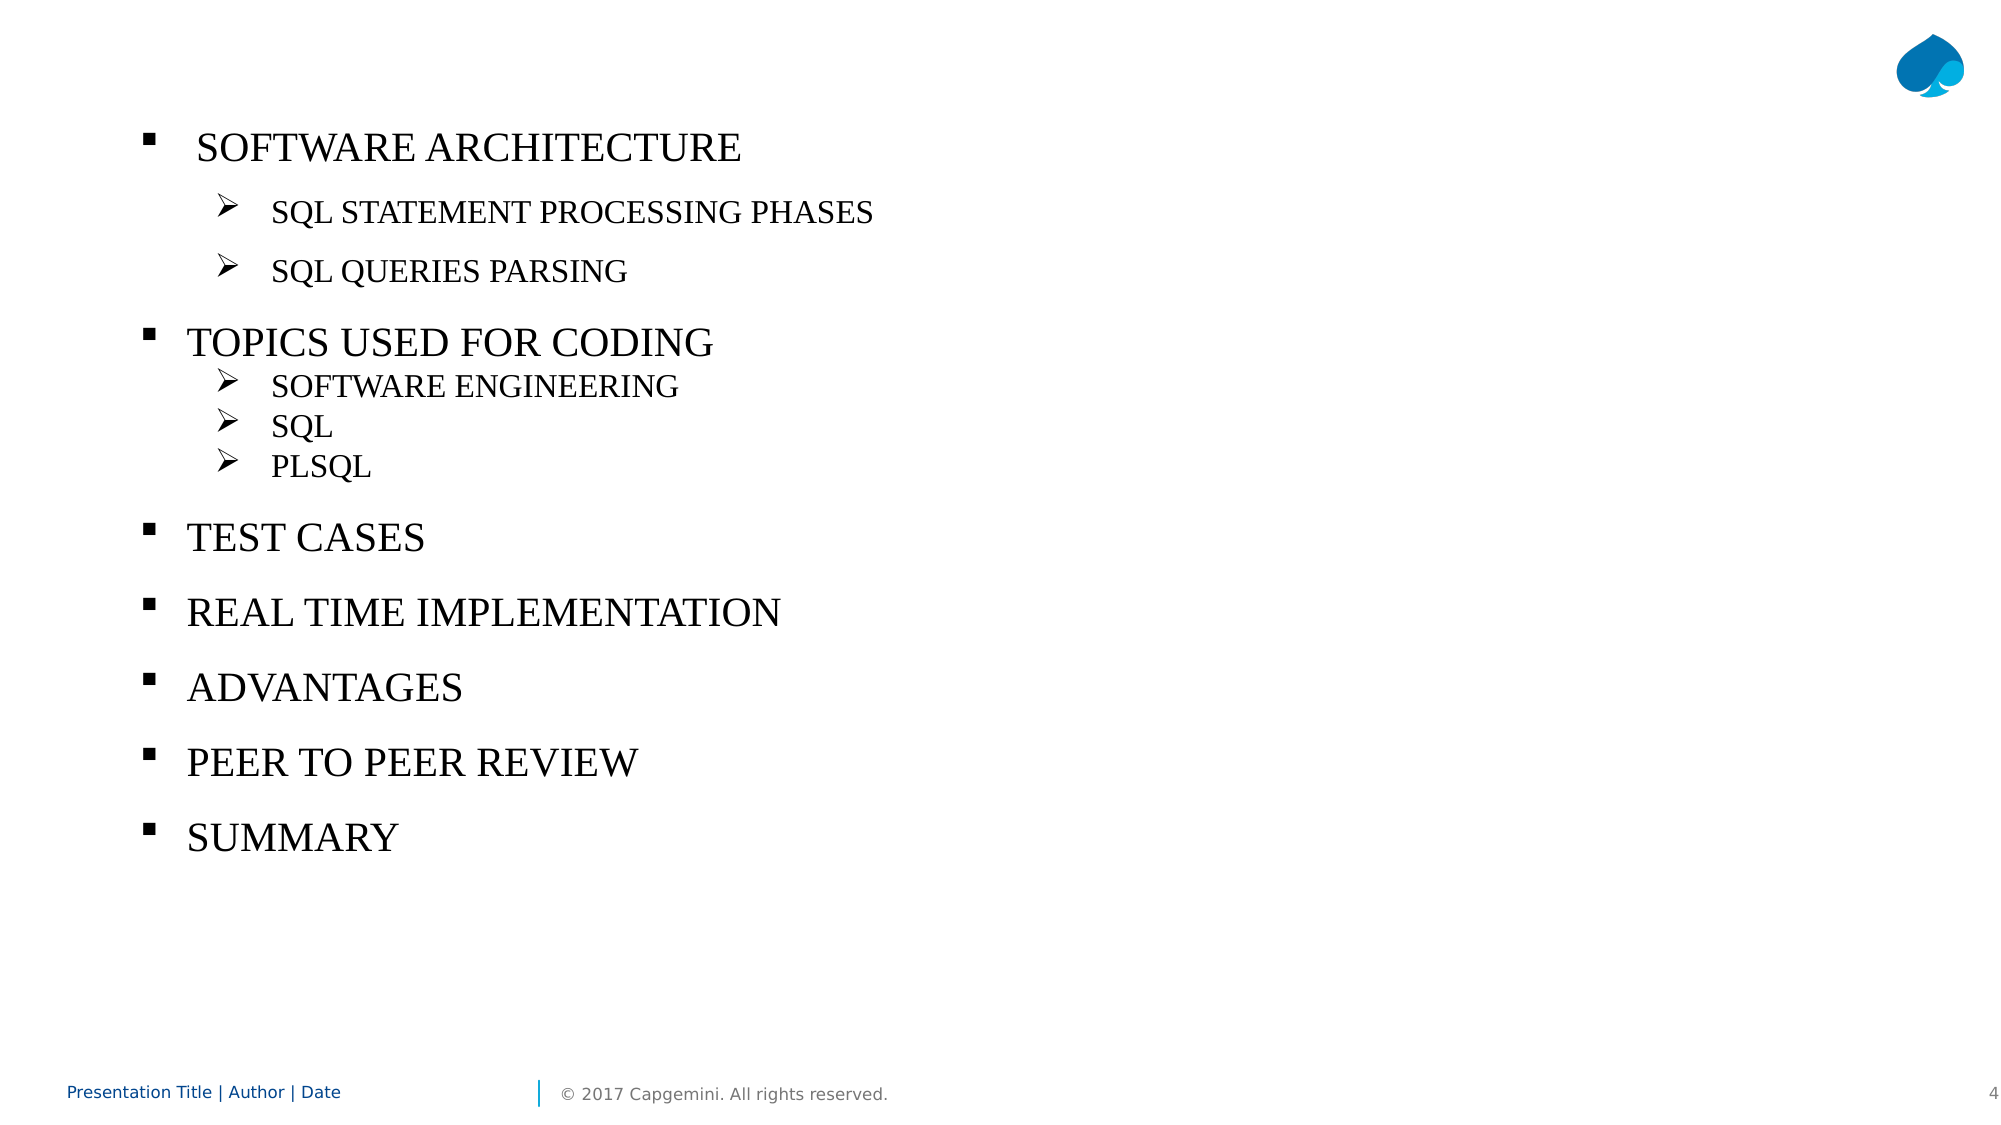

SOFTWARE ARCHITECTURE
SQL STATEMENT PROCESSING PHASES
SQL QUERIES PARSING
TOPICS USED FOR CODING
SOFTWARE ENGINEERING
SQL
PLSQL
TEST CASES
REAL TIME IMPLEMENTATION
ADVANTAGES
PEER TO PEER REVIEW
SUMMARY